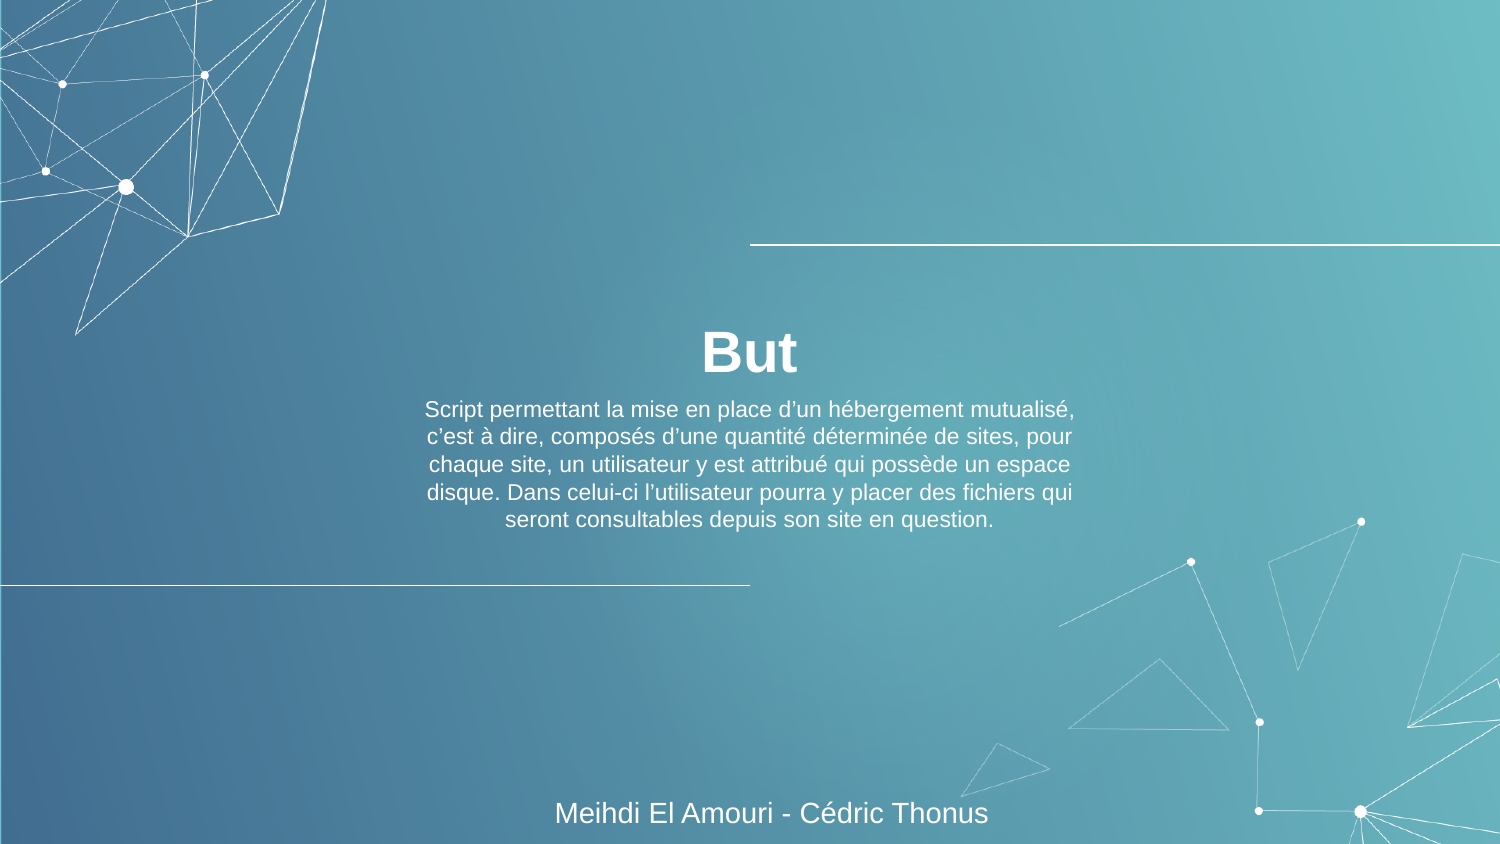

# But
Script permettant la mise en place d’un hébergement mutualisé, c’est à dire, composés d’une quantité déterminée de sites, pour chaque site, un utilisateur y est attribué qui possède un espace disque. Dans celui-ci l’utilisateur pourra y placer des fichiers qui seront consultables depuis son site en question.